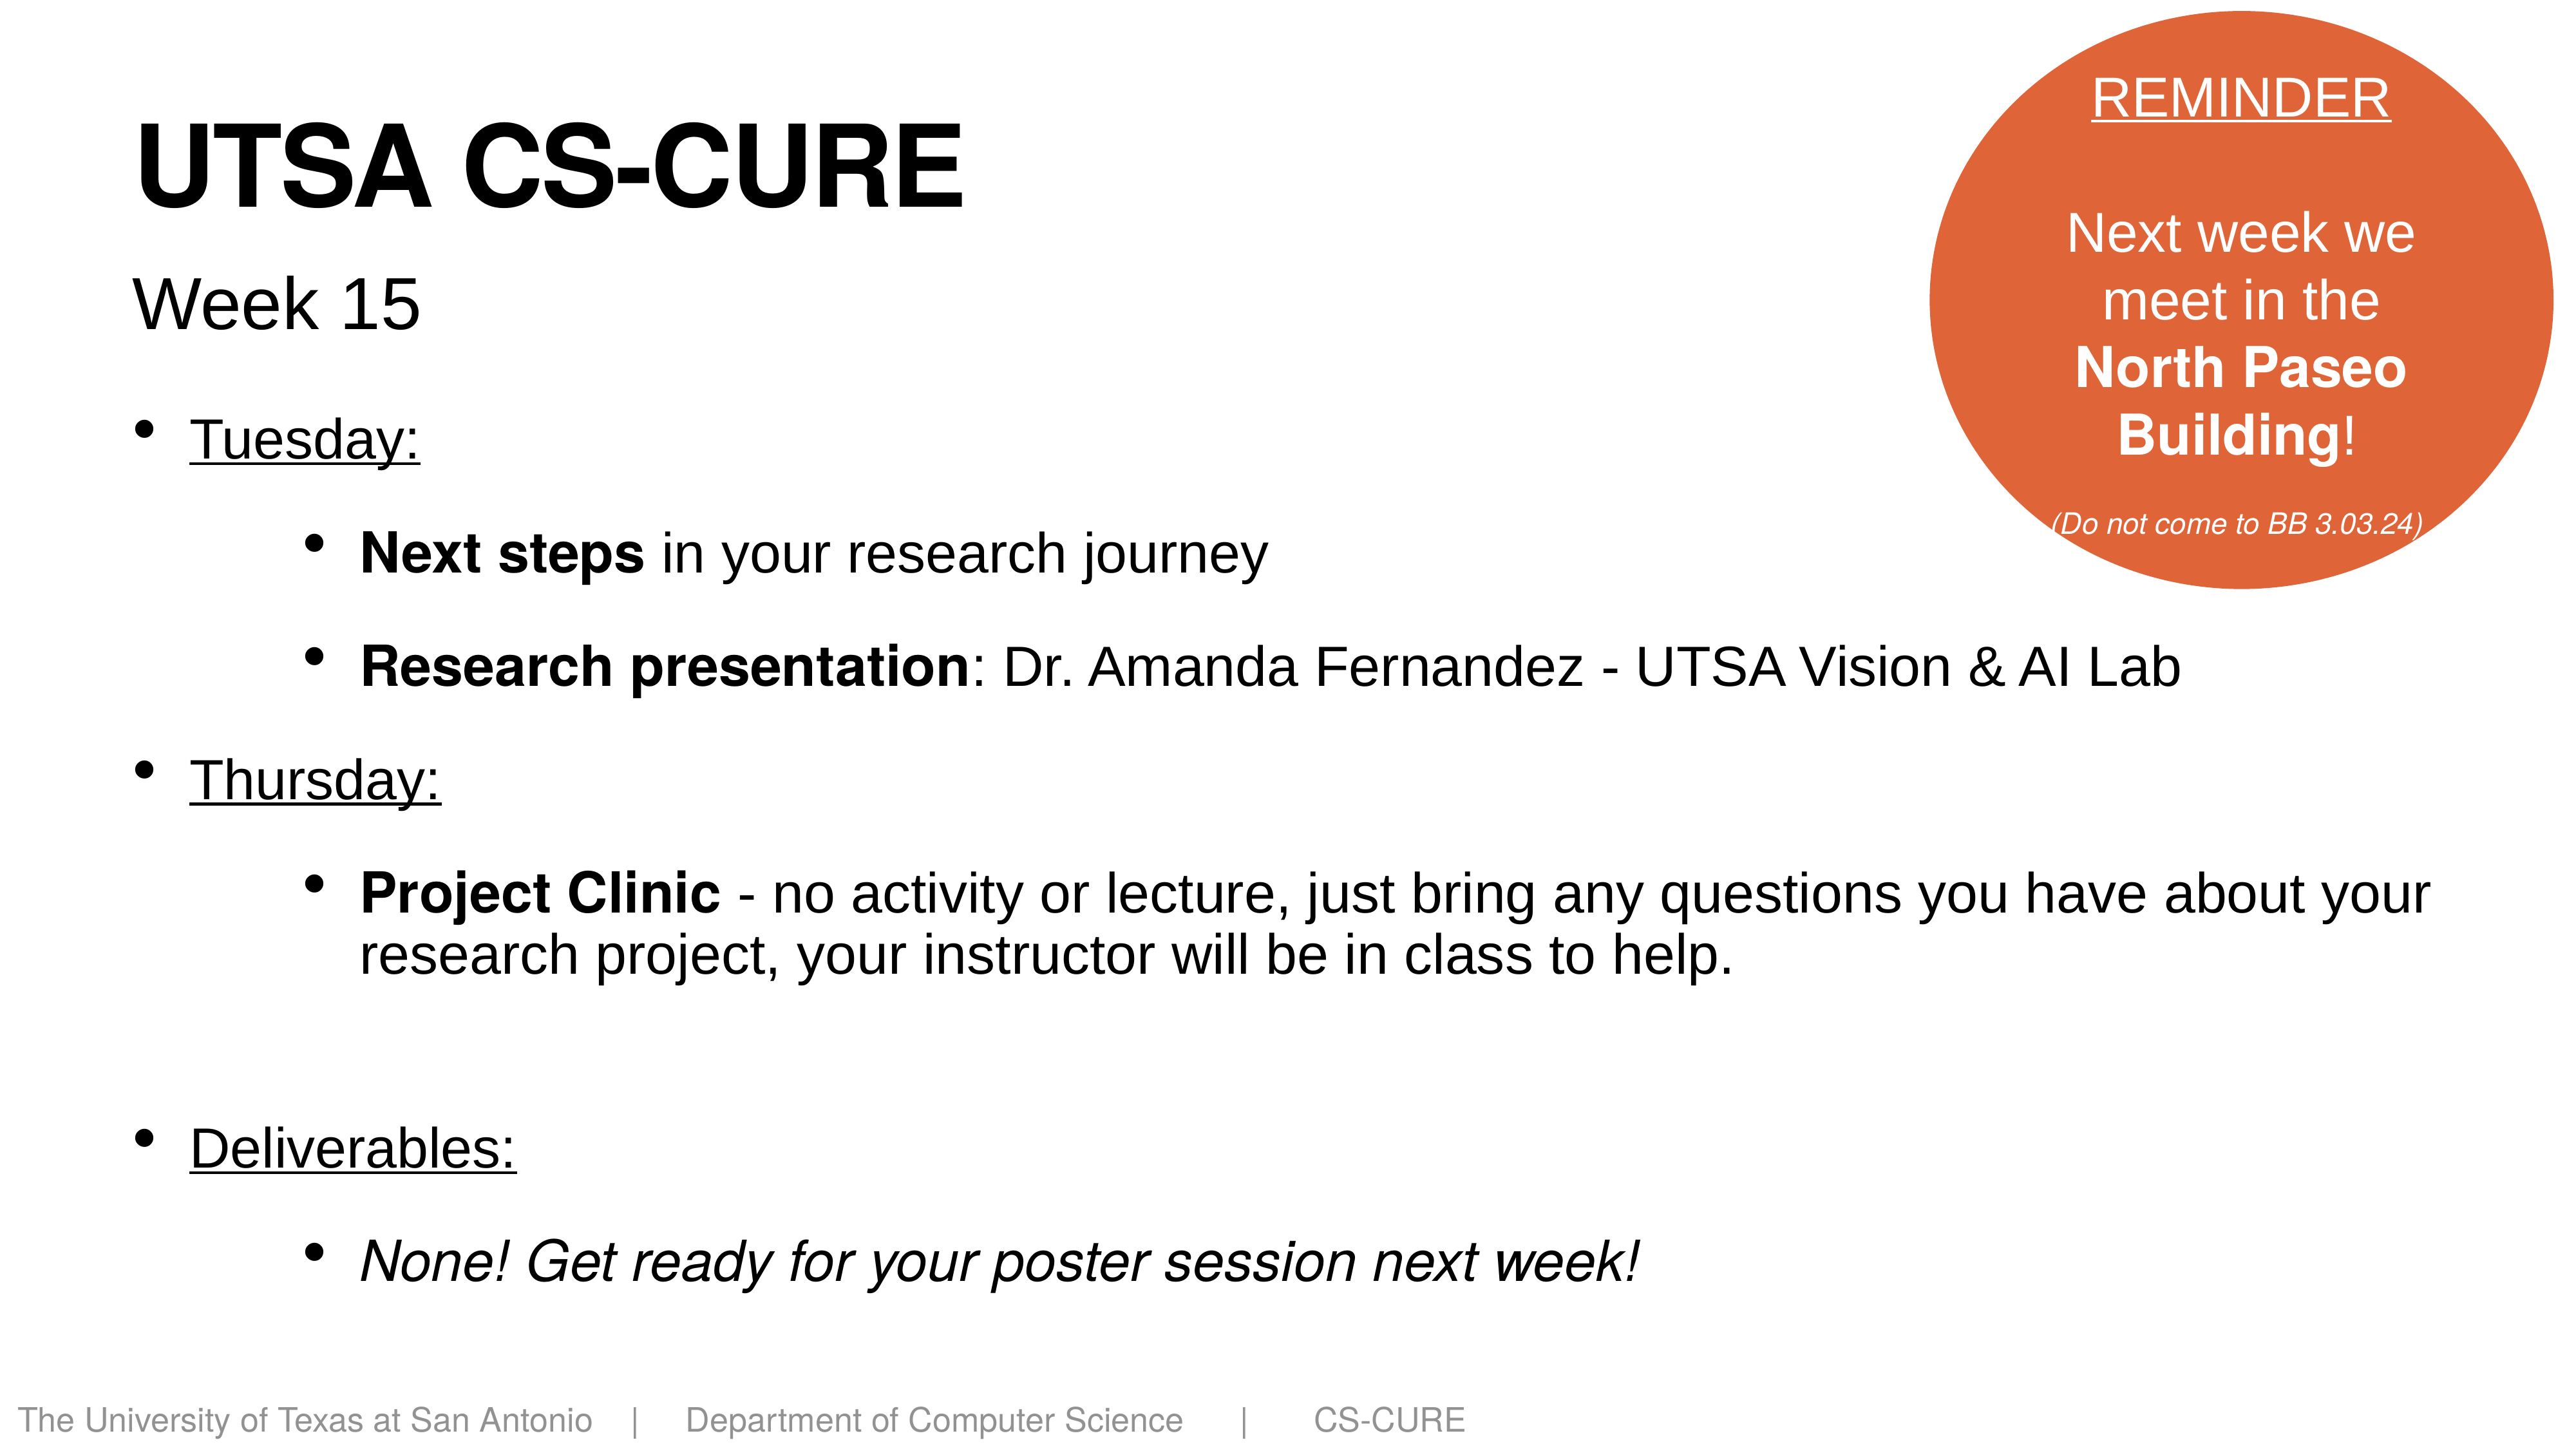

REMINDER

Next week we meet in the North Paseo Building!

(Do not come to BB 3.03.24)
# UTSA CS-CURE
Week 15
Tuesday:
Next steps in your research journey
Research presentation: Dr. Amanda Fernandez - UTSA Vision & AI Lab
Thursday:
Project Clinic - no activity or lecture, just bring any questions you have about your research project, your instructor will be in class to help.

Deliverables:
None! Get ready for your poster session next week!
5